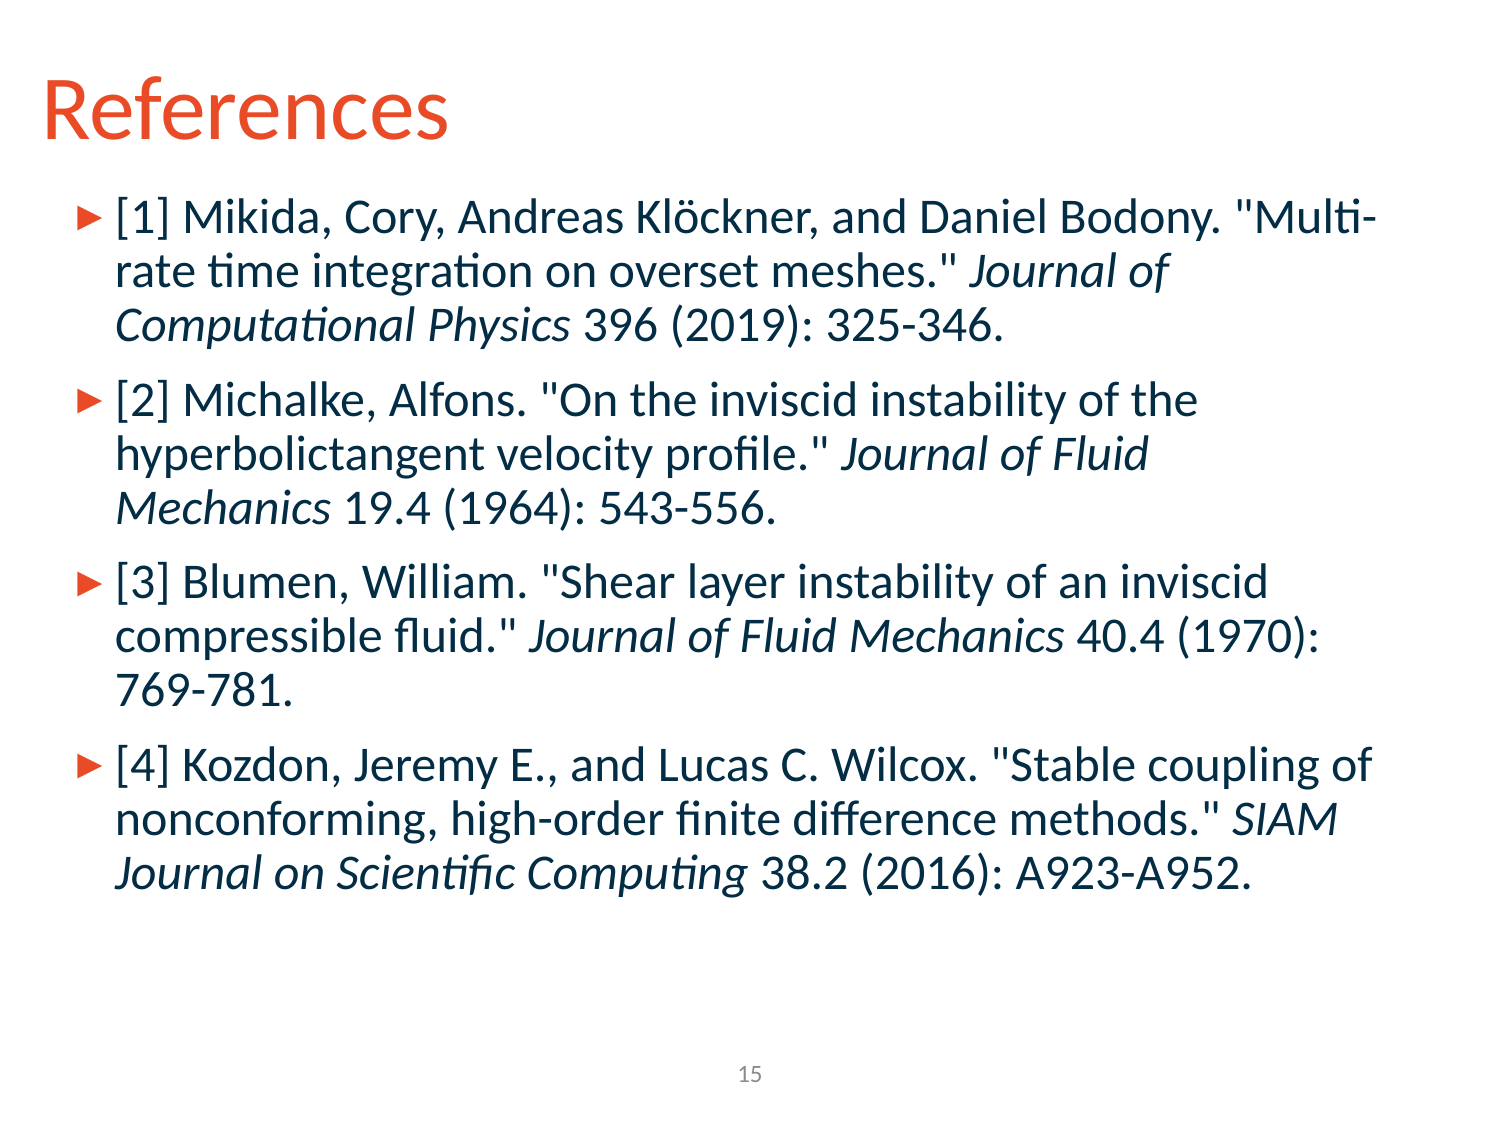

# References
[1] Mikida, Cory, Andreas Klöckner, and Daniel Bodony. "Multi-rate time integration on overset meshes." Journal of Computational Physics 396 (2019): 325-346.
[2] Michalke, Alfons. "On the inviscid instability of the hyperbolictangent velocity profile." Journal of Fluid Mechanics 19.4 (1964): 543-556.
[3] Blumen, William. "Shear layer instability of an inviscid compressible fluid." Journal of Fluid Mechanics 40.4 (1970): 769-781.
[4] Kozdon, Jeremy E., and Lucas C. Wilcox. "Stable coupling of nonconforming, high-order finite difference methods." SIAM Journal on Scientific Computing 38.2 (2016): A923-A952.
Ablation test (VKI)
15